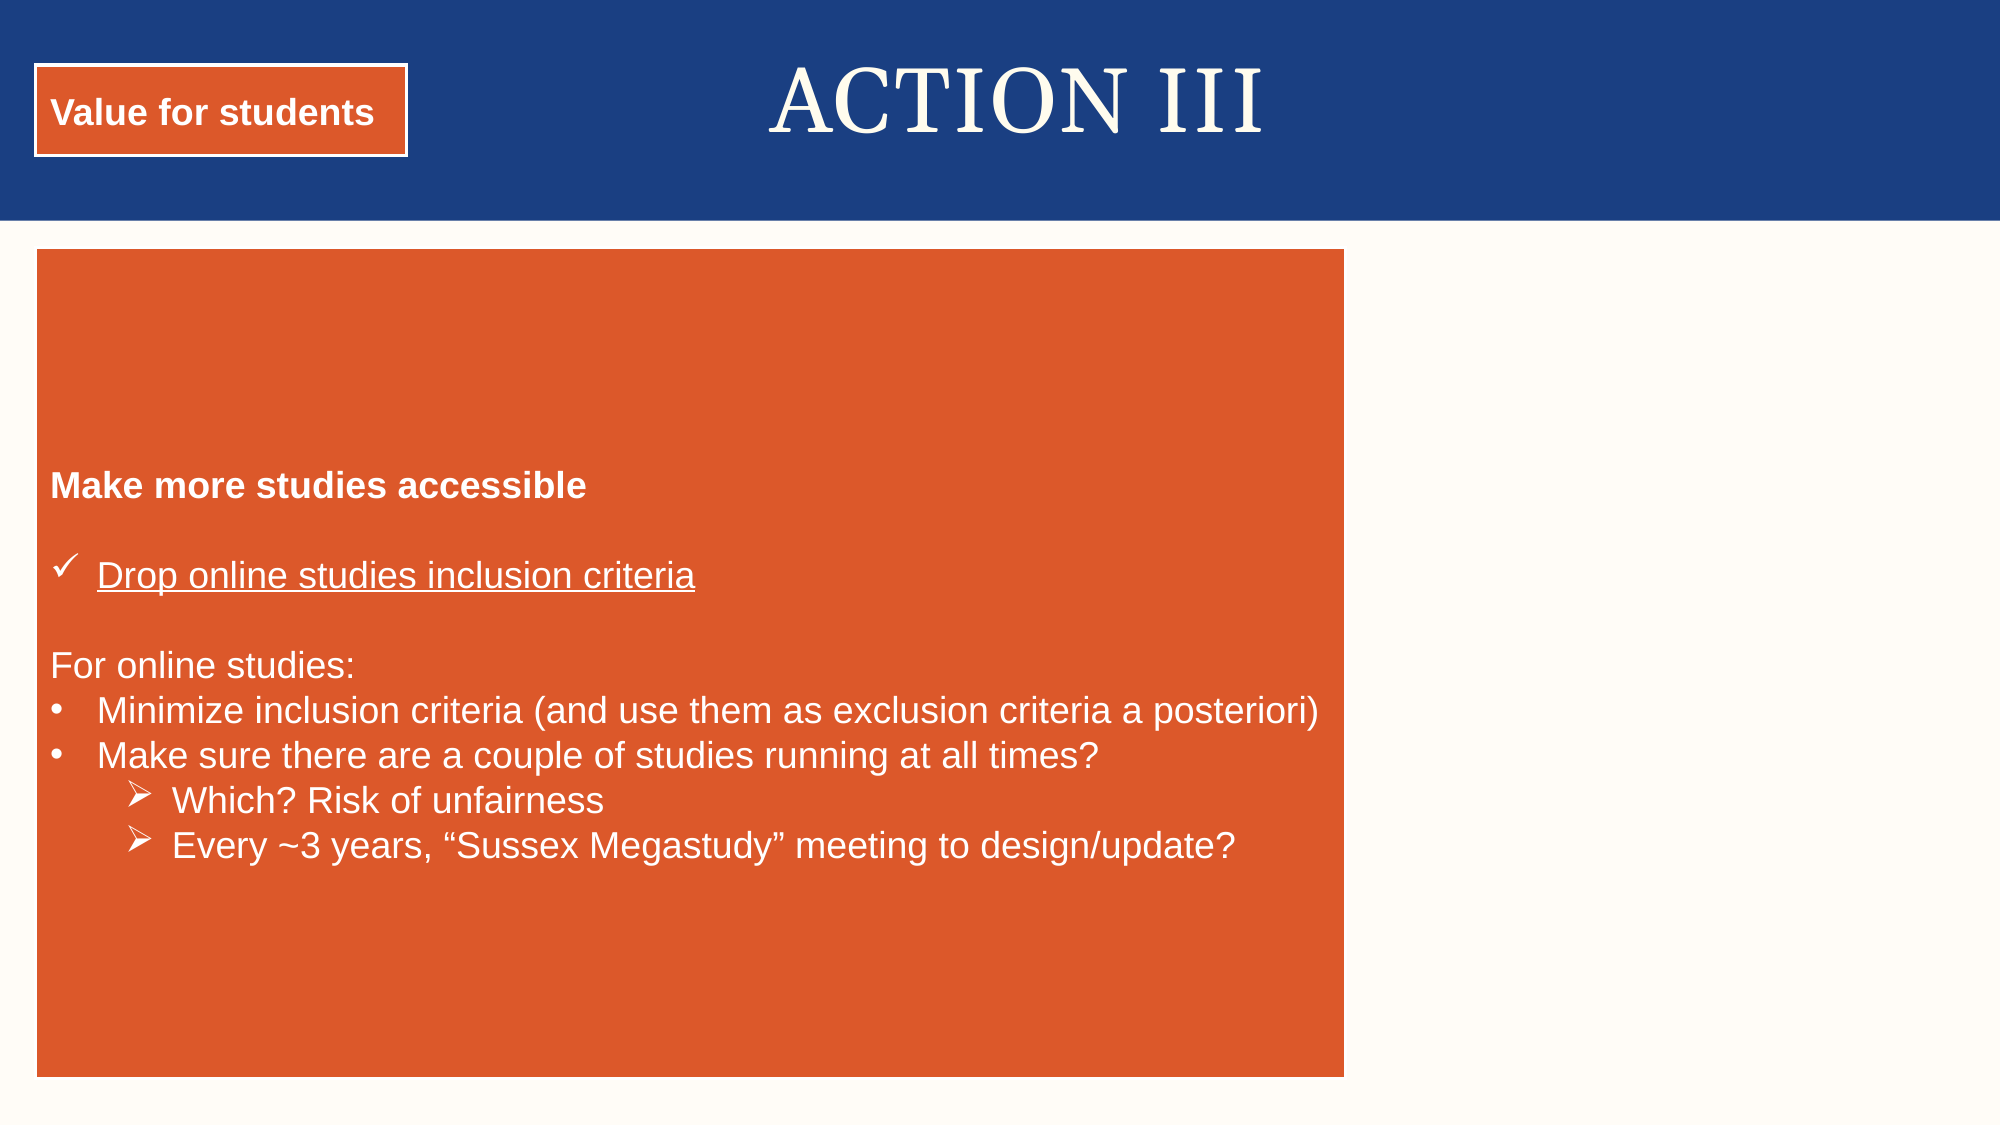

# ACTION III
Value for students
Make more studies accessible

Drop online studies inclusion criteria

For online studies:
Minimize inclusion criteria (and use them as exclusion criteria a posteriori)
Make sure there are a couple of studies running at all times?
Which? Risk of unfairness
Every ~3 years, “Sussex Megastudy” meeting to design/update?